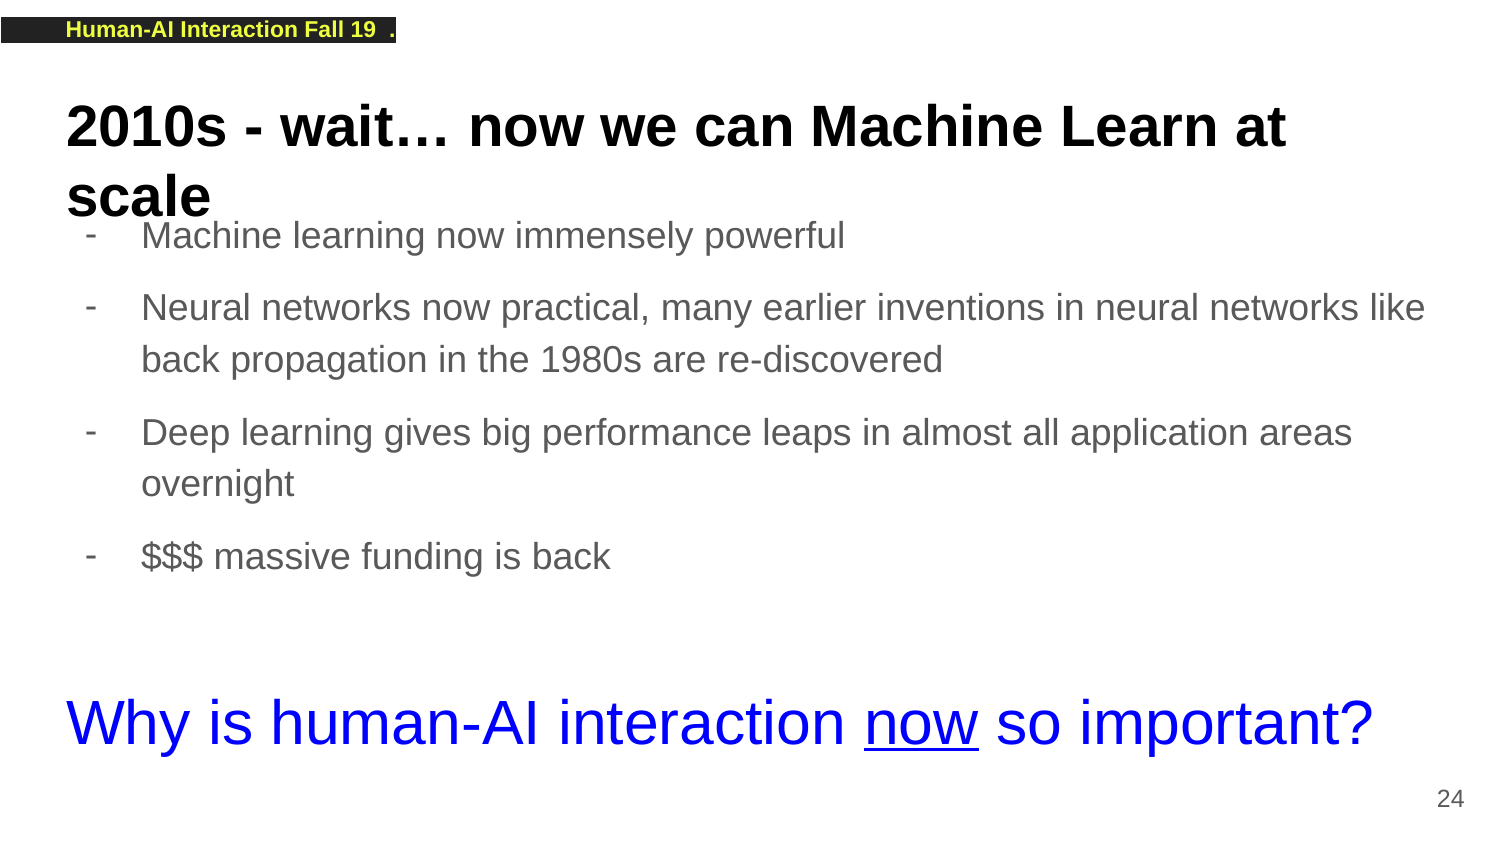

# 2010s - wait… now we can Machine Learn at scale
Machine learning now immensely powerful
Neural networks now practical, many earlier inventions in neural networks like back propagation in the 1980s are re-discovered
Deep learning gives big performance leaps in almost all application areas overnight
$$$ massive funding is back

Why is human-AI interaction now so important?
24